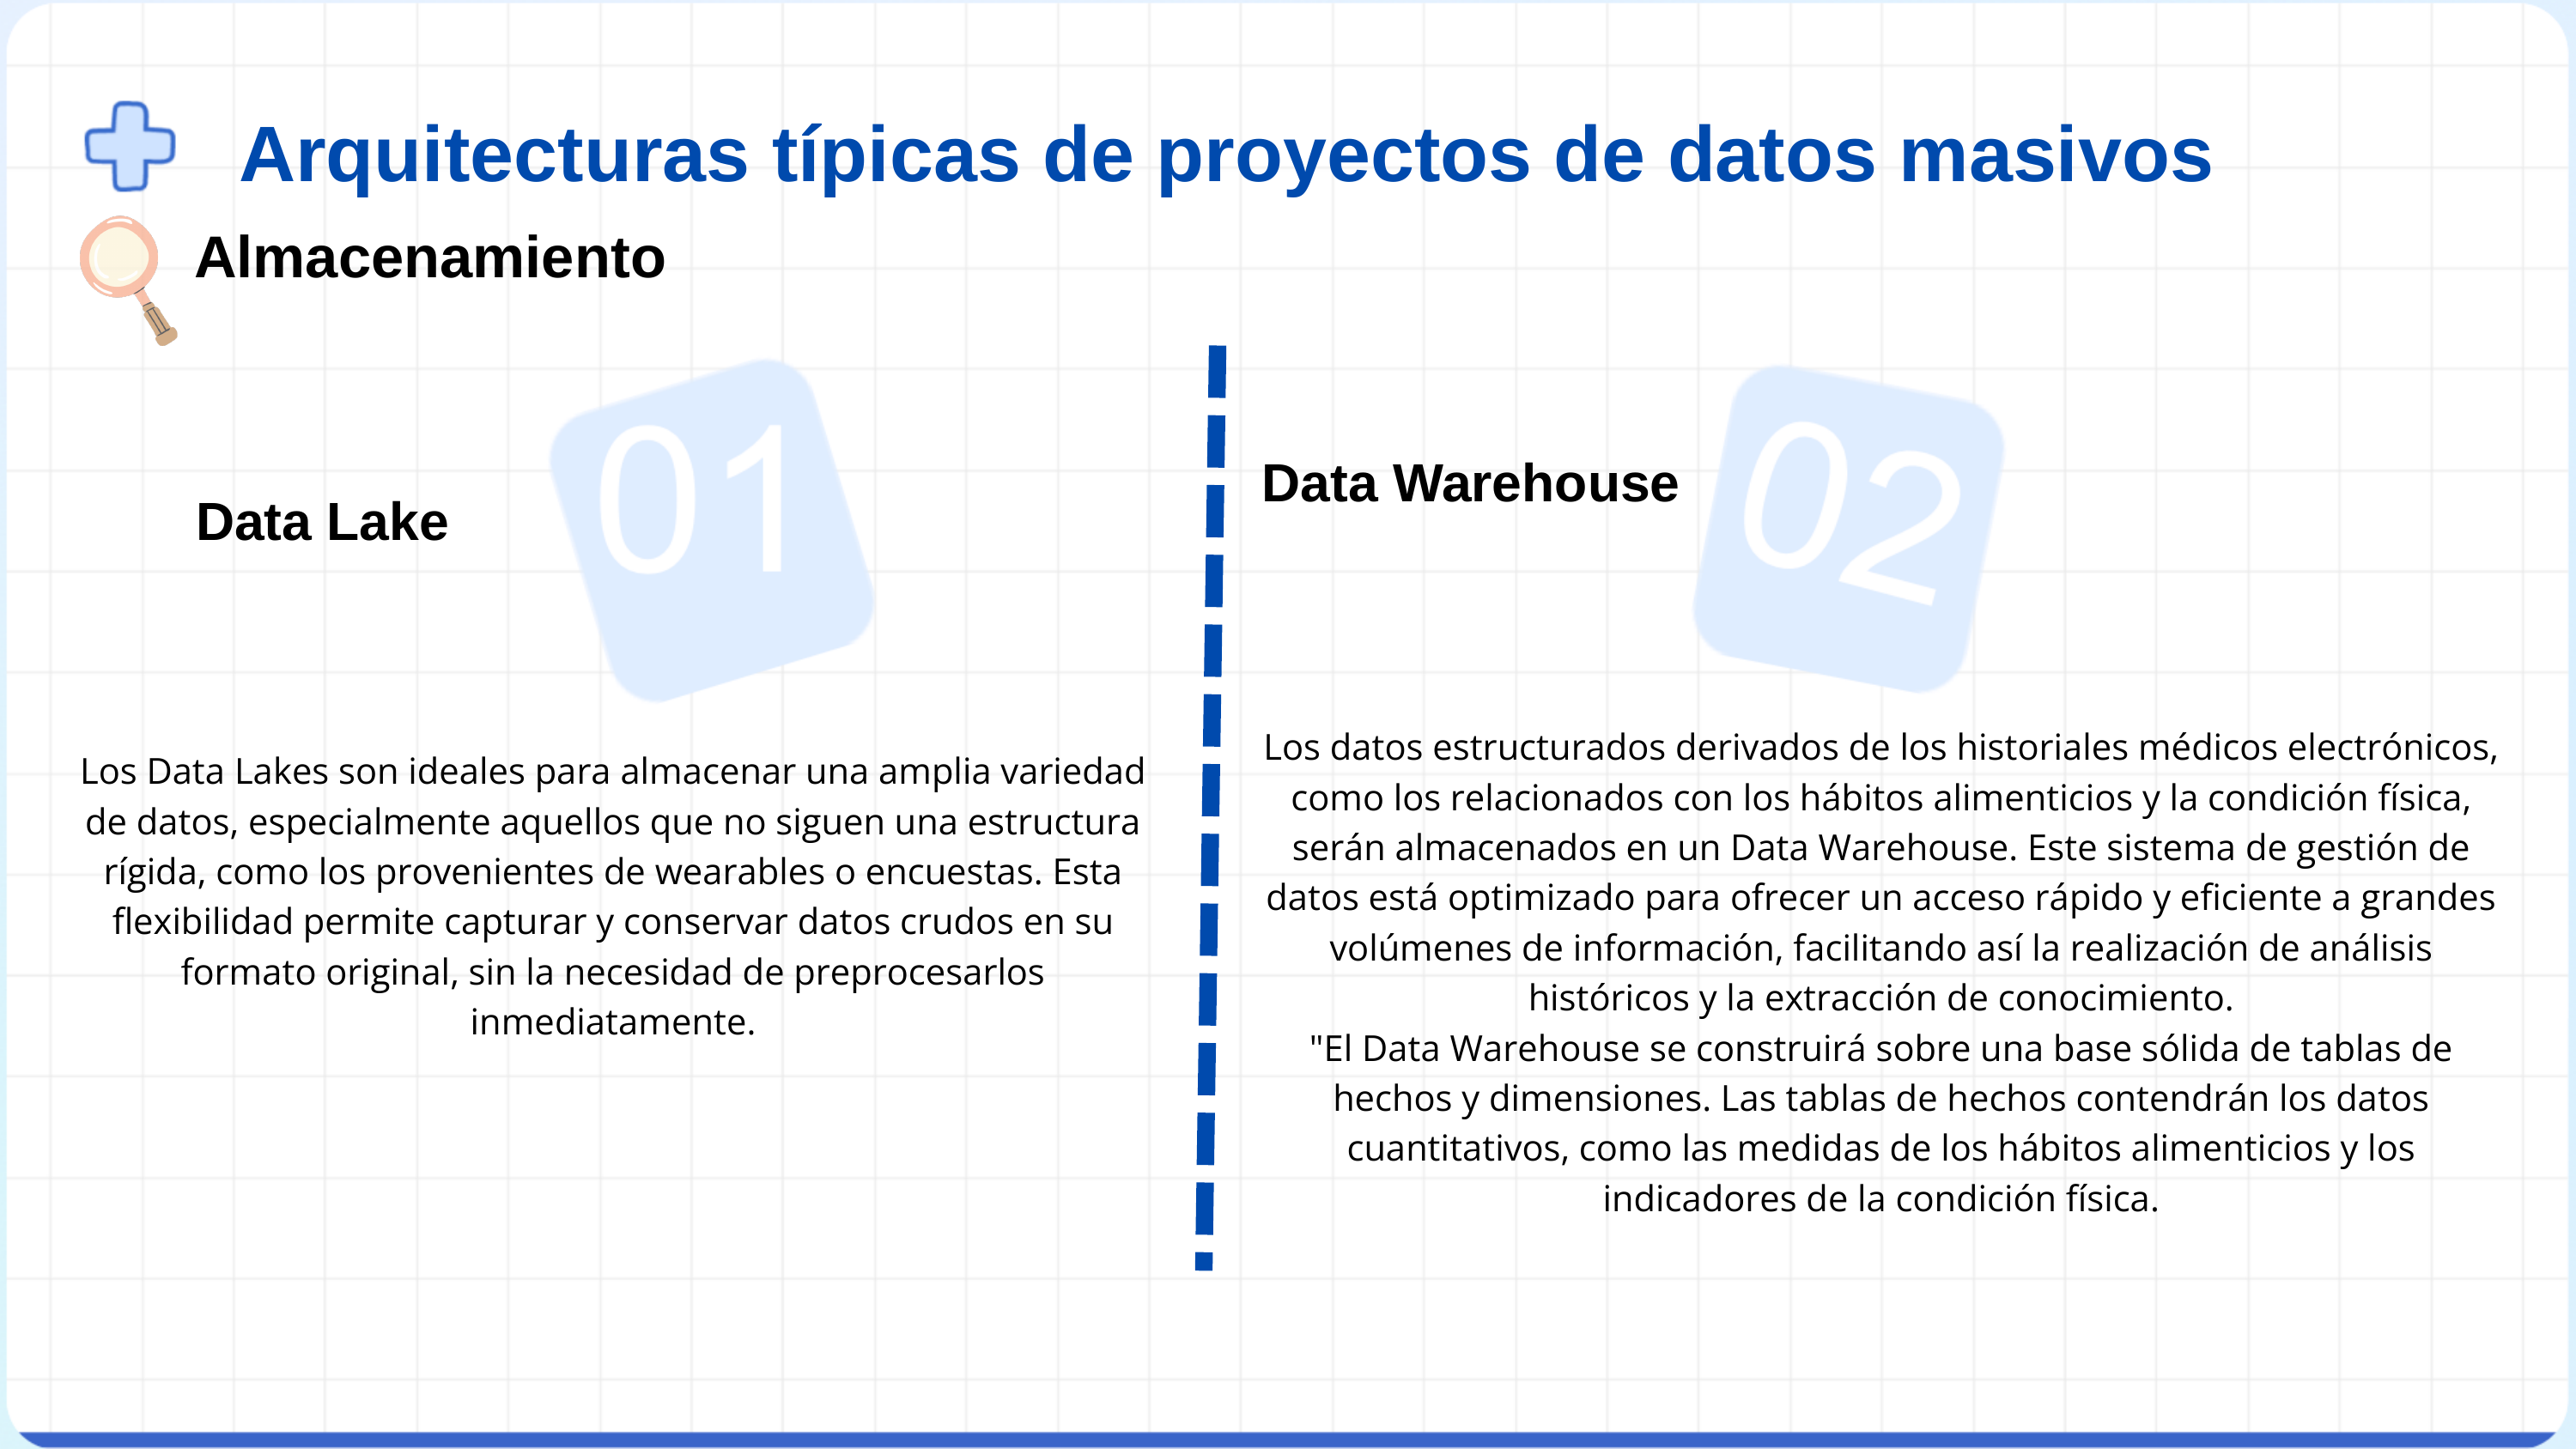

Arquitecturas típicas de proyectos de datos masivos
Almacenamiento

Data Warehouse
Data Lake
Los datos estructurados derivados de los historiales médicos electrónicos, como los relacionados con los hábitos alimenticios y la condición física, serán almacenados en un Data Warehouse. Este sistema de gestión de datos está optimizado para ofrecer un acceso rápido y eficiente a grandes volúmenes de información, facilitando así la realización de análisis históricos y la extracción de conocimiento.
"El Data Warehouse se construirá sobre una base sólida de tablas de hechos y dimensiones. Las tablas de hechos contendrán los datos cuantitativos, como las medidas de los hábitos alimenticios y los indicadores de la condición física.

Los Data Lakes son ideales para almacenar una amplia variedad de datos, especialmente aquellos que no siguen una estructura rígida, como los provenientes de wearables o encuestas. Esta flexibilidad permite capturar y conservar datos crudos en su formato original, sin la necesidad de preprocesarlos inmediatamente.